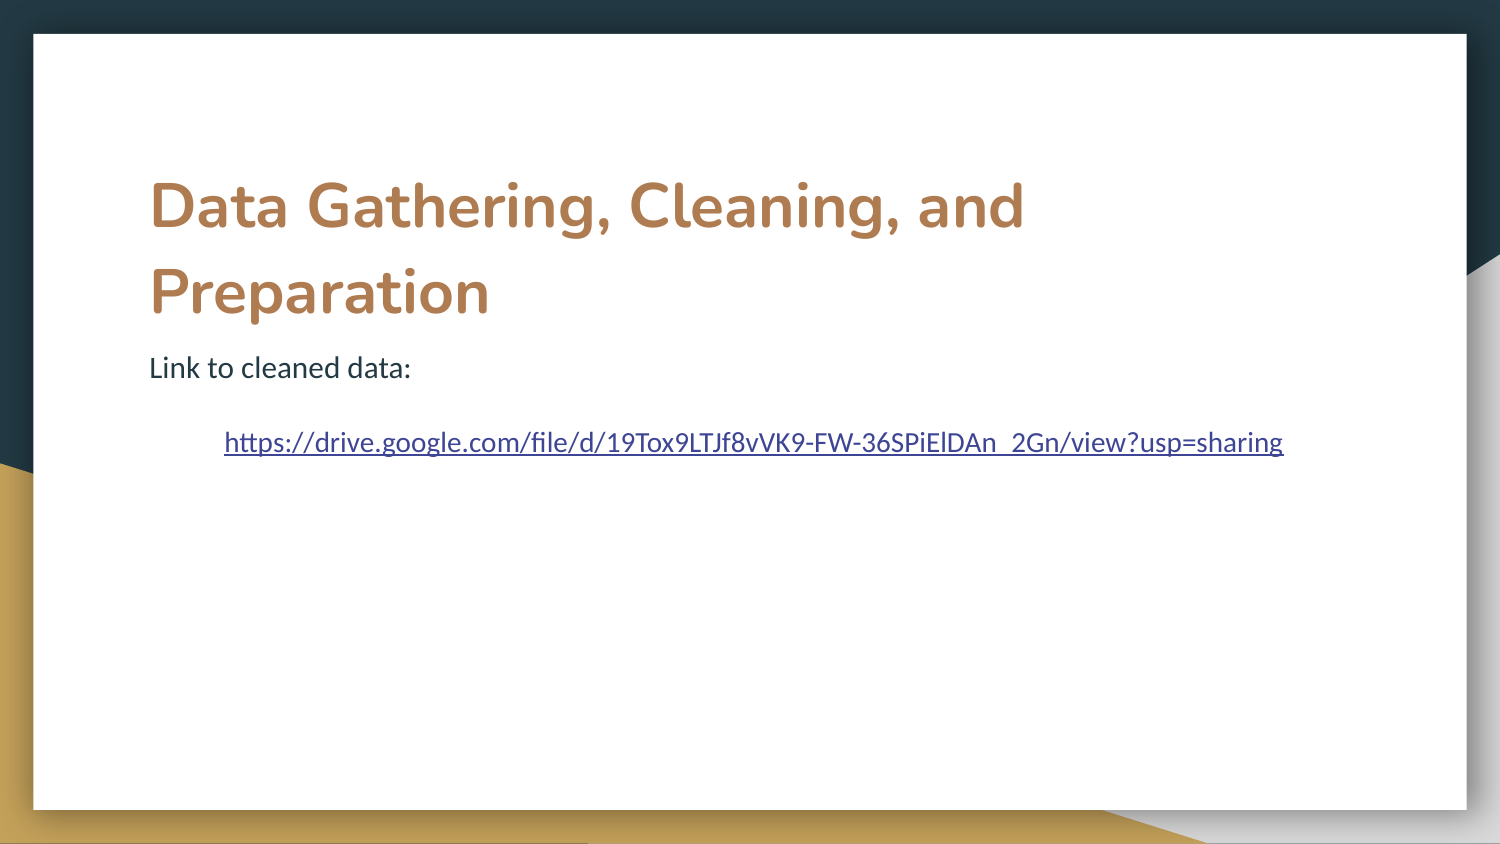

# Data Gathering, Cleaning, and Preparation
Link to cleaned data:
https://drive.google.com/file/d/19Tox9LTJf8vVK9-FW-36SPiElDAn_2Gn/view?usp=sharing